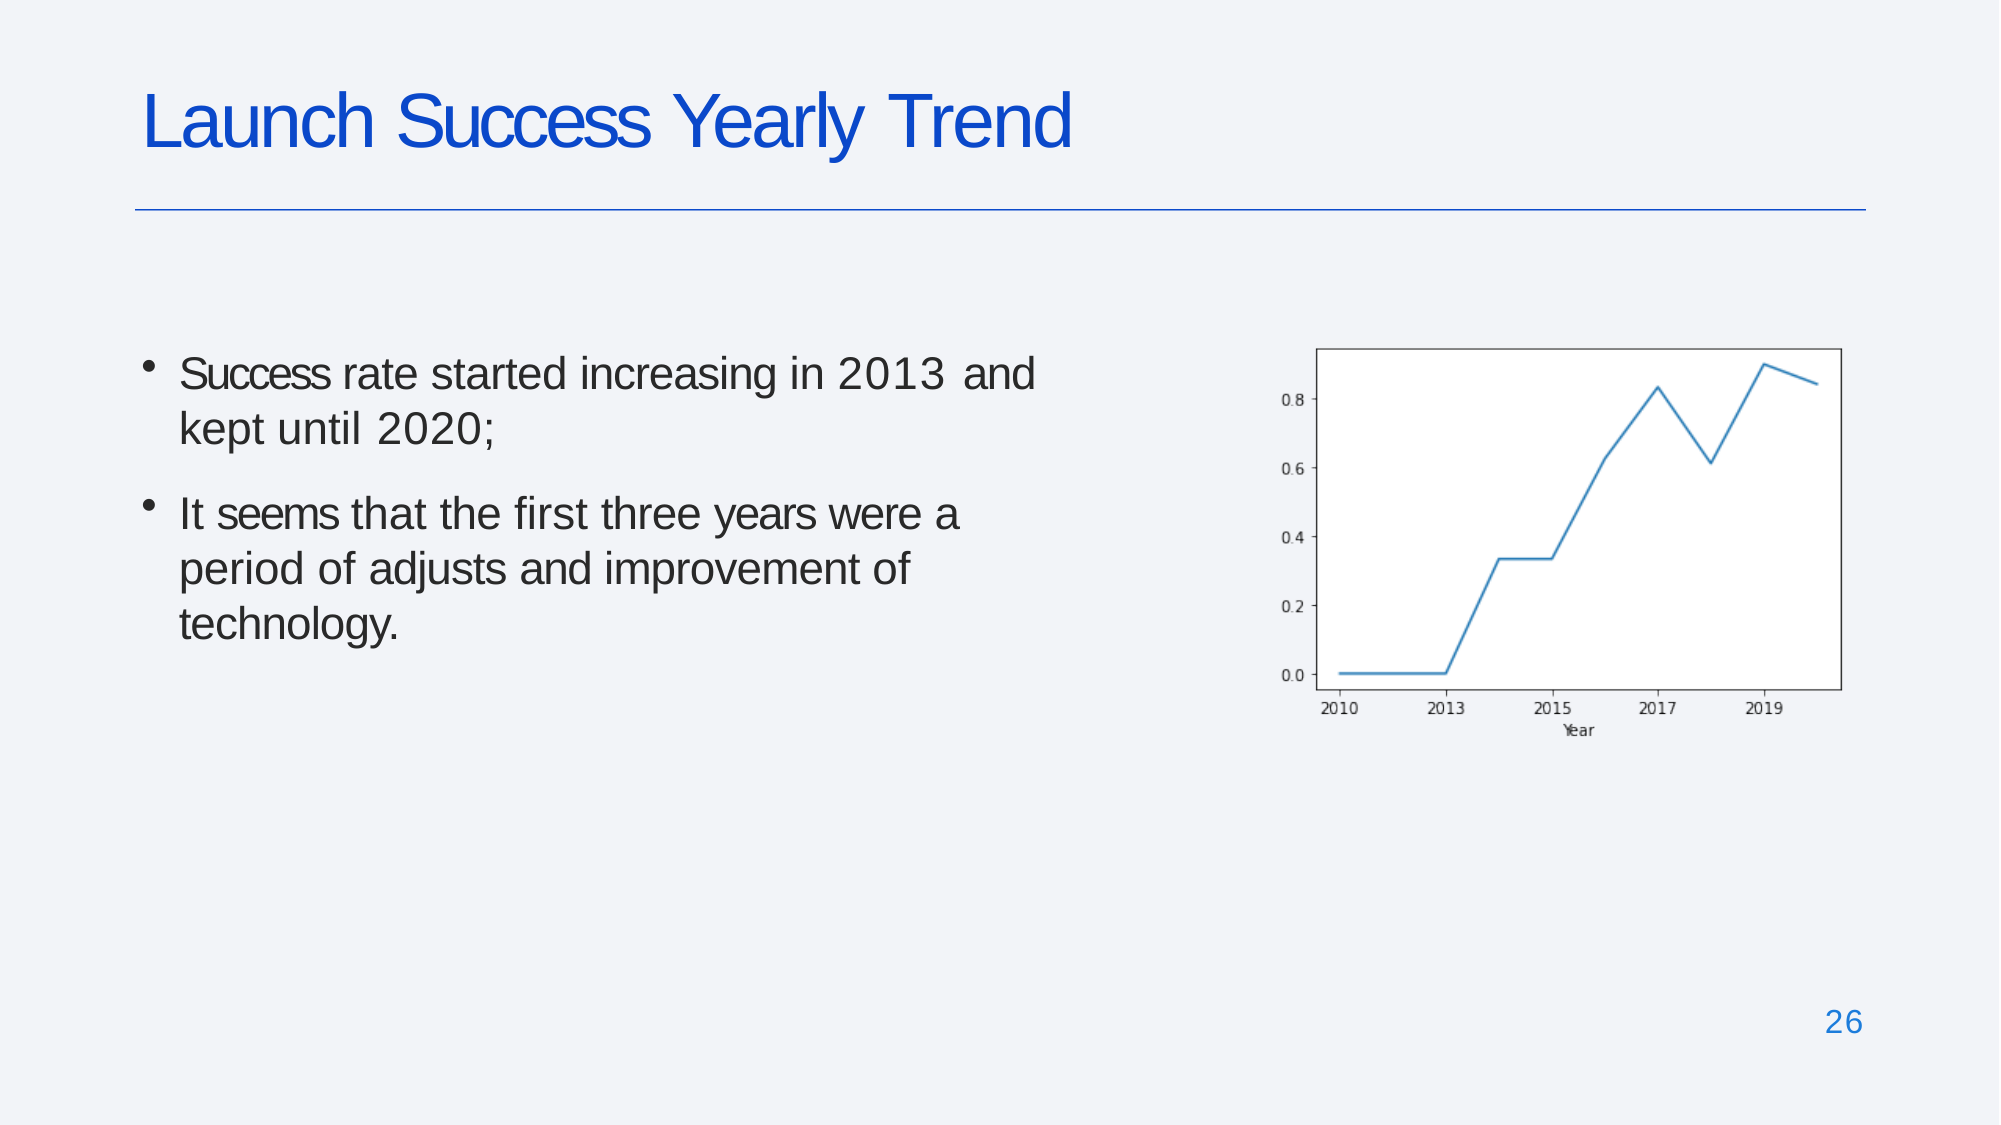

# Launch Success Yearly Trend

Success rate started increasing in 2013 and
kept until 2020;
It seems that the first three years were a  period of adjusts and improvement of  technology.
26